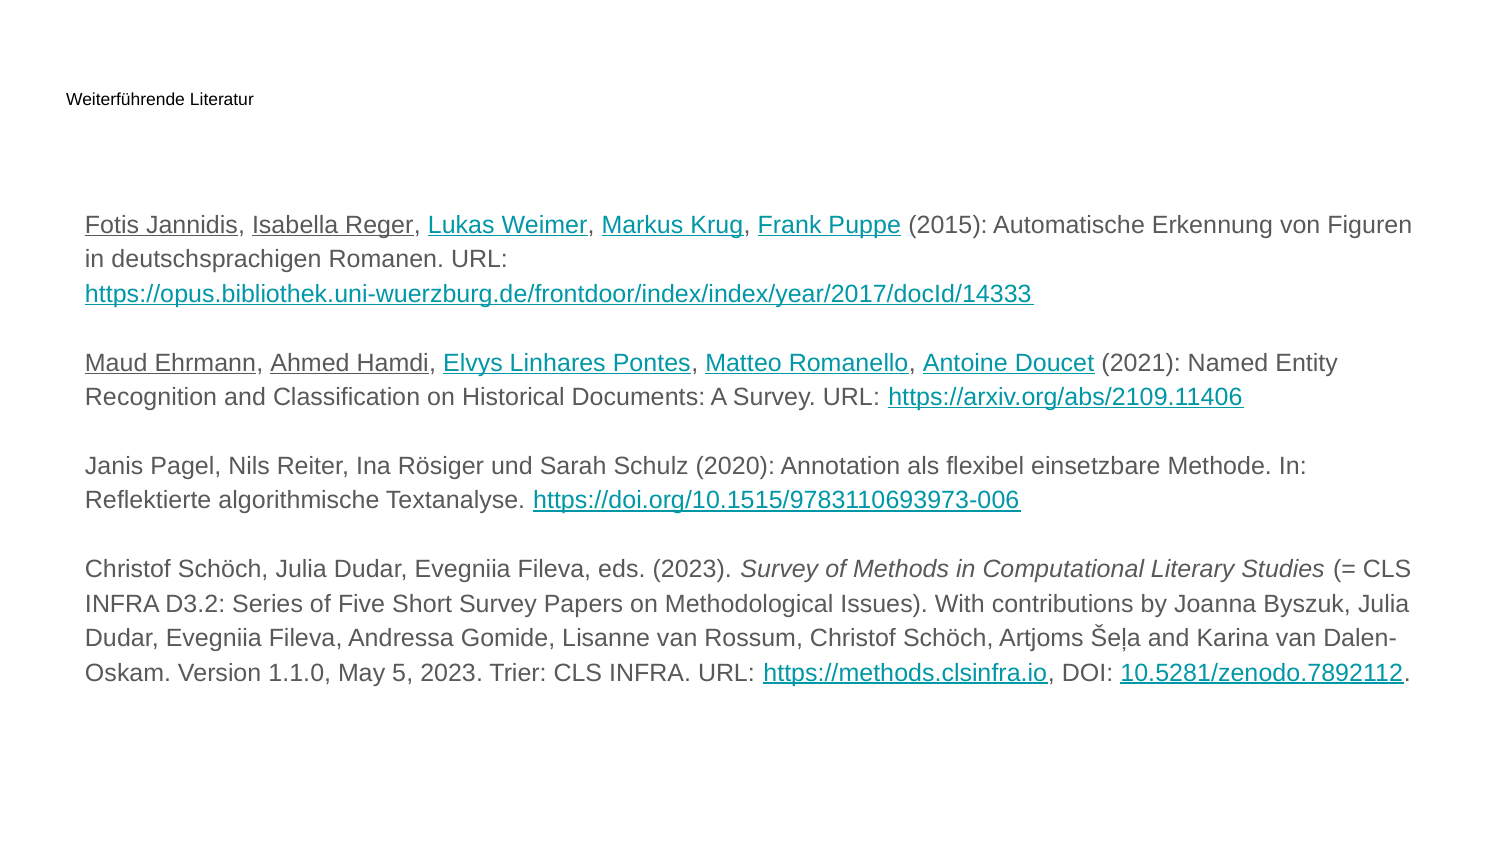

# Weiterführende Literatur
Fotis Jannidis, Isabella Reger, Lukas Weimer, Markus Krug, Frank Puppe (2015): Automatische Erkennung von Figuren in deutschsprachigen Romanen. URL: https://opus.bibliothek.uni-wuerzburg.de/frontdoor/index/index/year/2017/docId/14333

Maud Ehrmann, Ahmed Hamdi, Elvys Linhares Pontes, Matteo Romanello, Antoine Doucet (2021): Named Entity Recognition and Classification on Historical Documents: A Survey. URL: https://arxiv.org/abs/2109.11406

Janis Pagel, Nils Reiter, Ina Rösiger und Sarah Schulz (2020): Annotation als flexibel einsetzbare Methode. In: Reflektierte algorithmische Textanalyse. https://doi.org/10.1515/9783110693973-006

Christof Schöch, Julia Dudar, Evegniia Fileva, eds. (2023). Survey of Methods in Computational Literary Studies (= CLS INFRA D3.2: Series of Five Short Survey Papers on Methodological Issues). With contributions by Joanna Byszuk, Julia Dudar, Evegniia Fileva, Andressa Gomide, Lisanne van Rossum, Christof Schöch, Artjoms Šeļa and Karina van Dalen-Oskam. Version 1.1.0, May 5, 2023. Trier: CLS INFRA. URL: https://methods.clsinfra.io, DOI: 10.5281/zenodo.7892112.